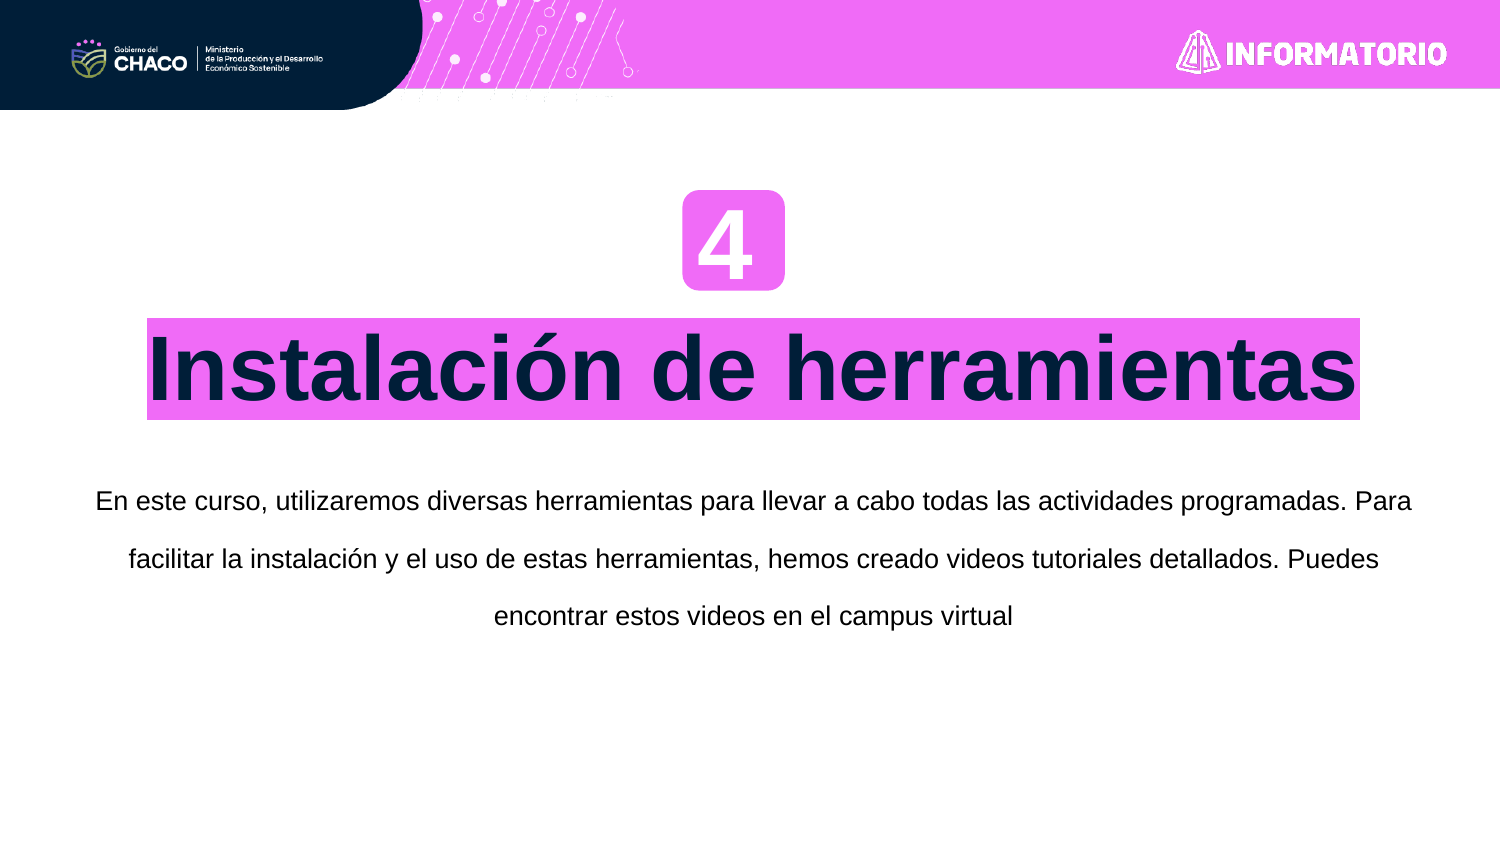

4

Instalación de herramientas
En este curso, utilizaremos diversas herramientas para llevar a cabo todas las actividades programadas. Para facilitar la instalación y el uso de estas herramientas, hemos creado videos tutoriales detallados. Puedes encontrar estos videos en el campus virtual